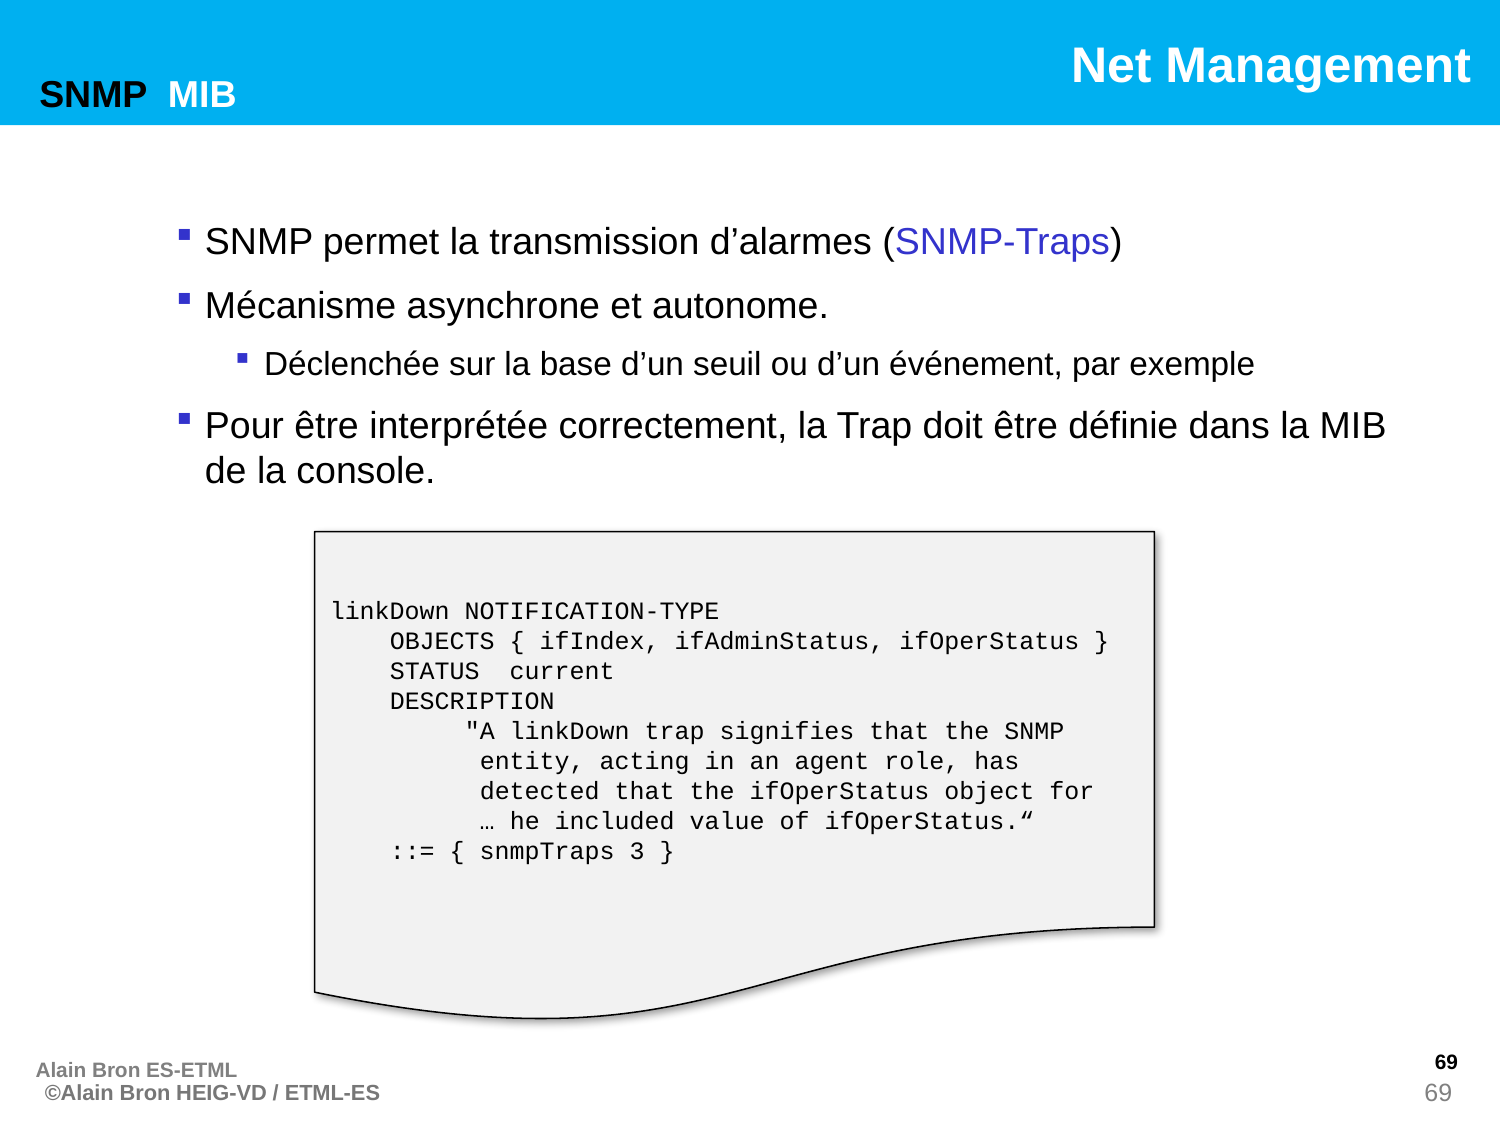

SNMP  MIB
SNMP permet la transmission d’alarmes (SNMP-Traps)
Mécanisme asynchrone et autonome.
Déclenchée sur la base d’un seuil ou d’un événement, par exemple
Pour être interprétée correctement, la Trap doit être définie dans la MIB de la console.
linkDown NOTIFICATION-TYPE
    OBJECTS { ifIndex, ifAdminStatus, ifOperStatus }
    STATUS  current
    DESCRIPTION
         "A linkDown trap signifies that the SNMP
          entity, acting in an agent role, has
          detected that the ifOperStatus object for
          … he included value of ifOperStatus.“
    ::= { snmpTraps 3 }
69
Alain Bron ES-ETML